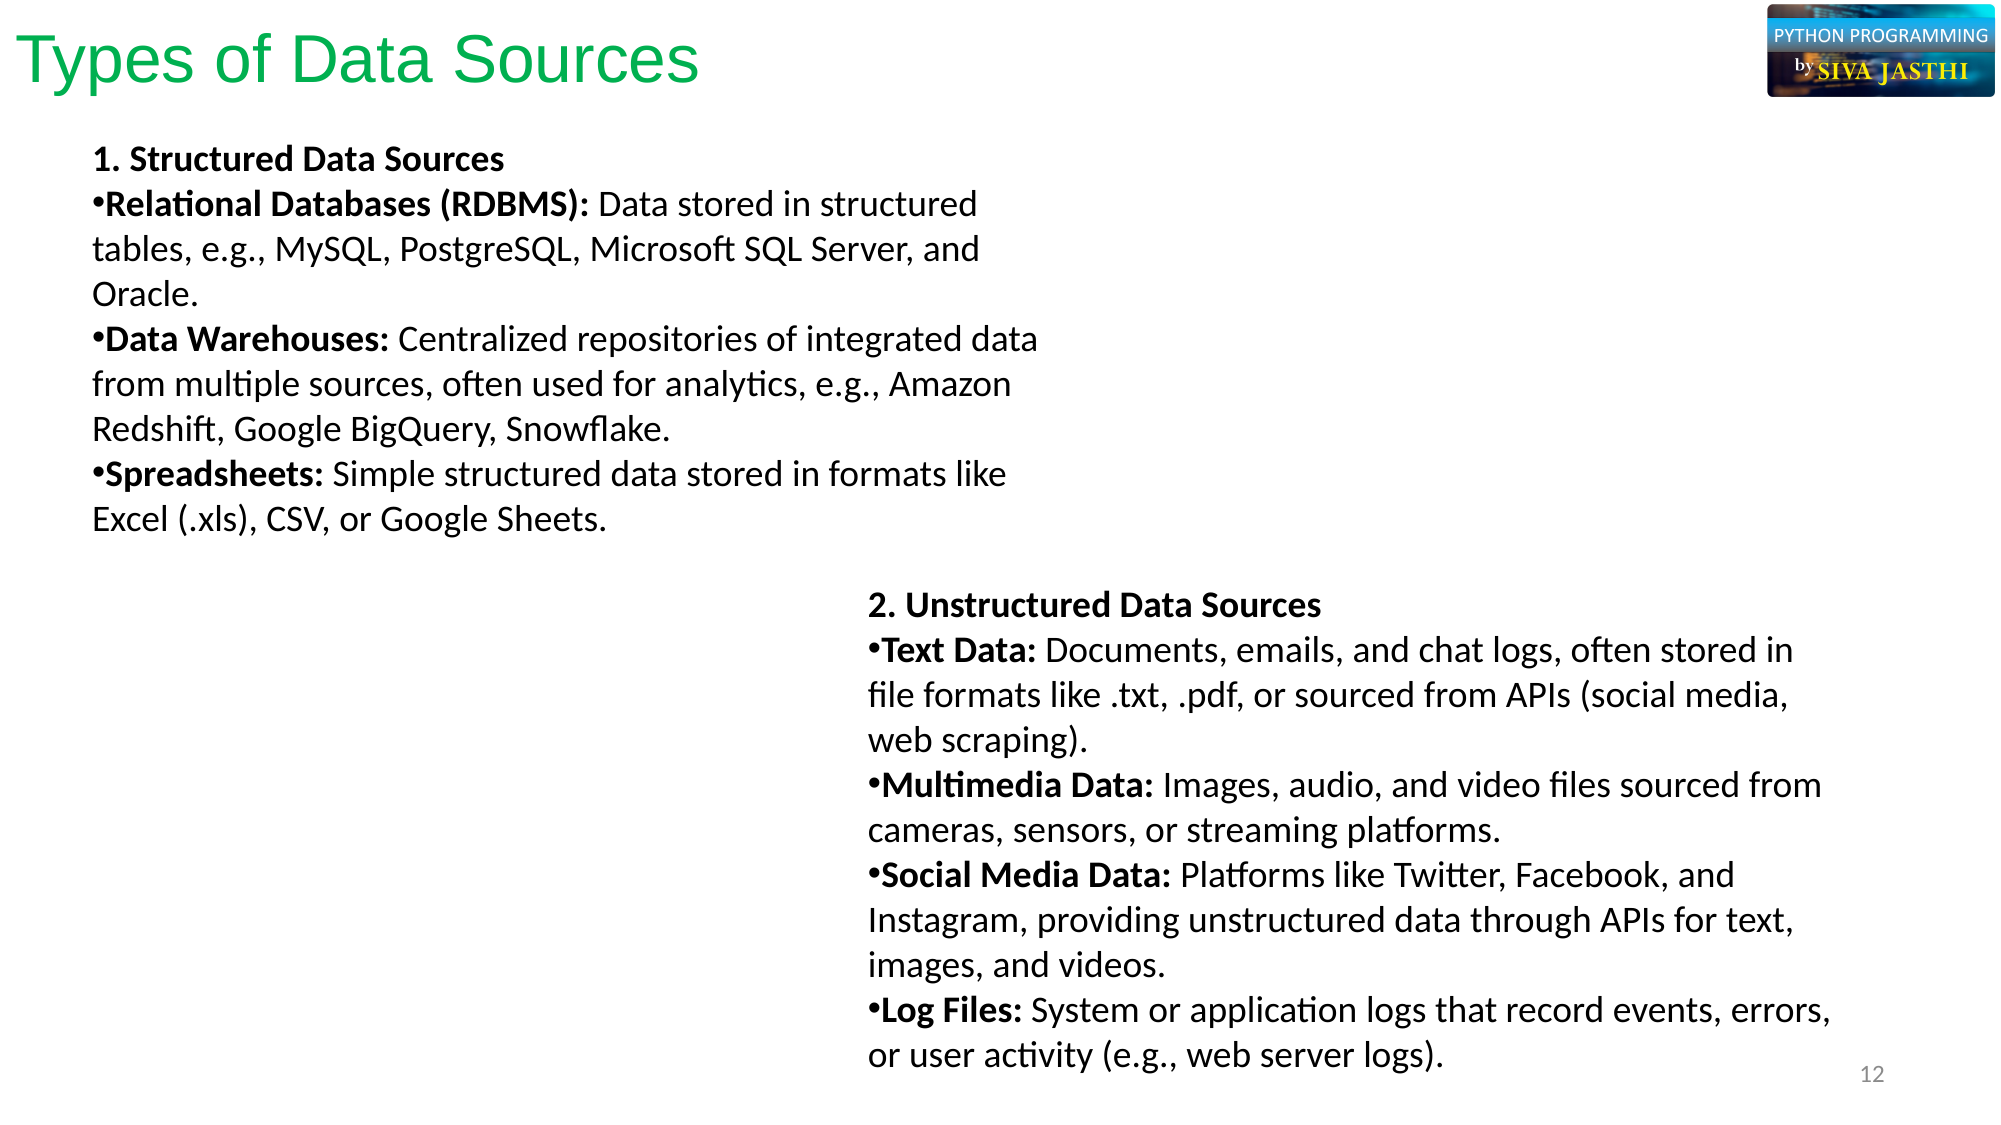

# Types of Data Sources
1. Structured Data Sources
Relational Databases (RDBMS): Data stored in structured tables, e.g., MySQL, PostgreSQL, Microsoft SQL Server, and Oracle.
Data Warehouses: Centralized repositories of integrated data from multiple sources, often used for analytics, e.g., Amazon Redshift, Google BigQuery, Snowflake.
Spreadsheets: Simple structured data stored in formats like Excel (.xls), CSV, or Google Sheets.
2. Unstructured Data Sources
Text Data: Documents, emails, and chat logs, often stored in file formats like .txt, .pdf, or sourced from APIs (social media, web scraping).
Multimedia Data: Images, audio, and video files sourced from cameras, sensors, or streaming platforms.
Social Media Data: Platforms like Twitter, Facebook, and Instagram, providing unstructured data through APIs for text, images, and videos.
Log Files: System or application logs that record events, errors, or user activity (e.g., web server logs).
12